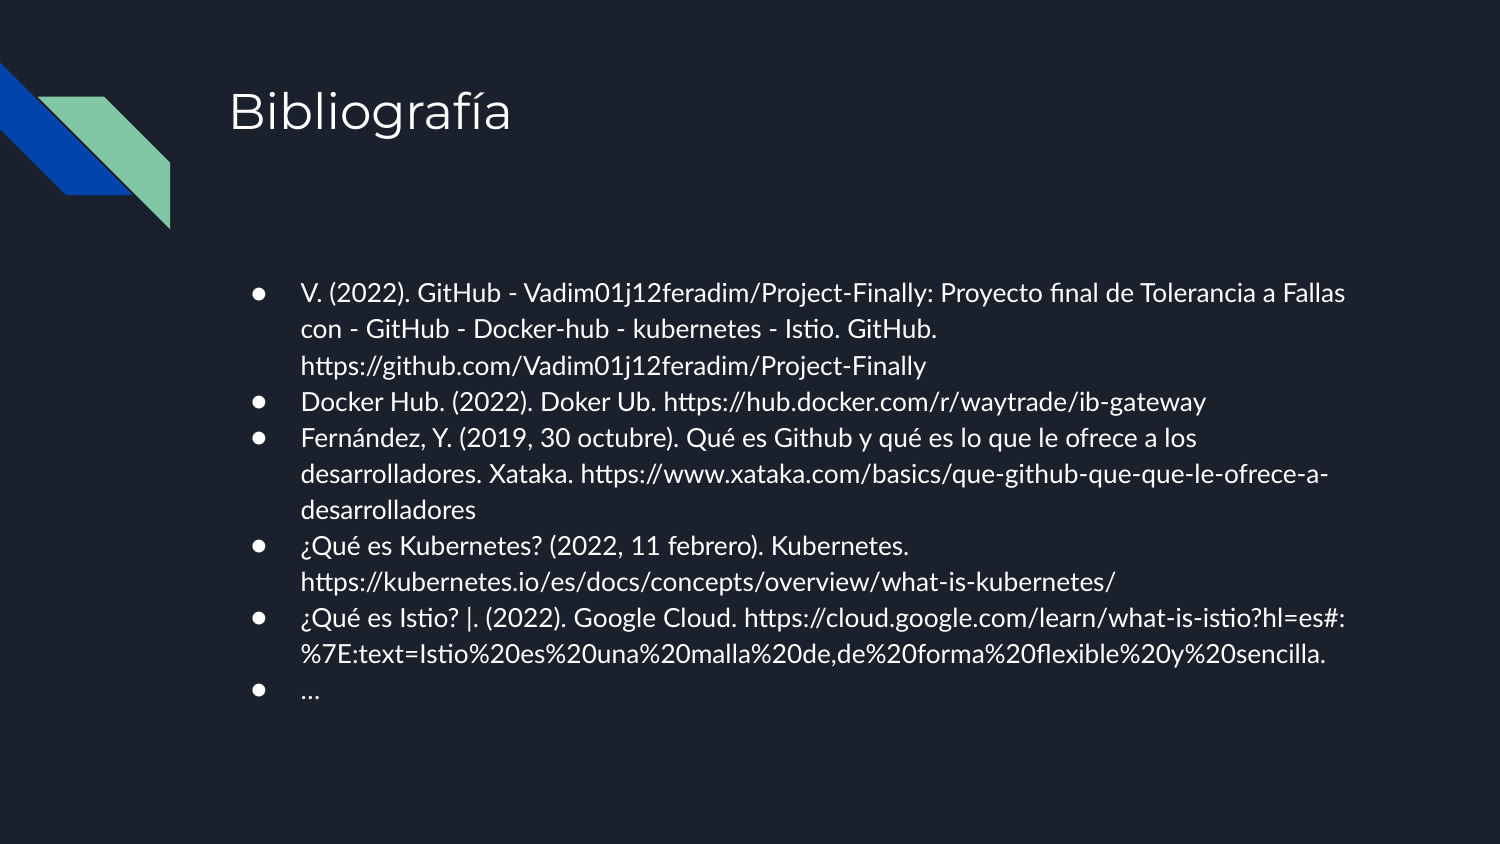

# Bibliografía
V. (2022). GitHub - Vadim01j12feradim/Project-Finally: Proyecto final de Tolerancia a Fallas con - GitHub - Docker-hub - kubernetes - Istio. GitHub. https://github.com/Vadim01j12feradim/Project-Finally
Docker Hub. (2022). Doker Ub. https://hub.docker.com/r/waytrade/ib-gateway
Fernández, Y. (2019, 30 octubre). Qué es Github y qué es lo que le ofrece a los desarrolladores. Xataka. https://www.xataka.com/basics/que-github-que-que-le-ofrece-a-desarrolladores
¿Qué es Kubernetes? (2022, 11 febrero). Kubernetes. https://kubernetes.io/es/docs/concepts/overview/what-is-kubernetes/
¿Qué es Istio? |. (2022). Google Cloud. https://cloud.google.com/learn/what-is-istio?hl=es#:%7E:text=Istio%20es%20una%20malla%20de,de%20forma%20flexible%20y%20sencilla.
…